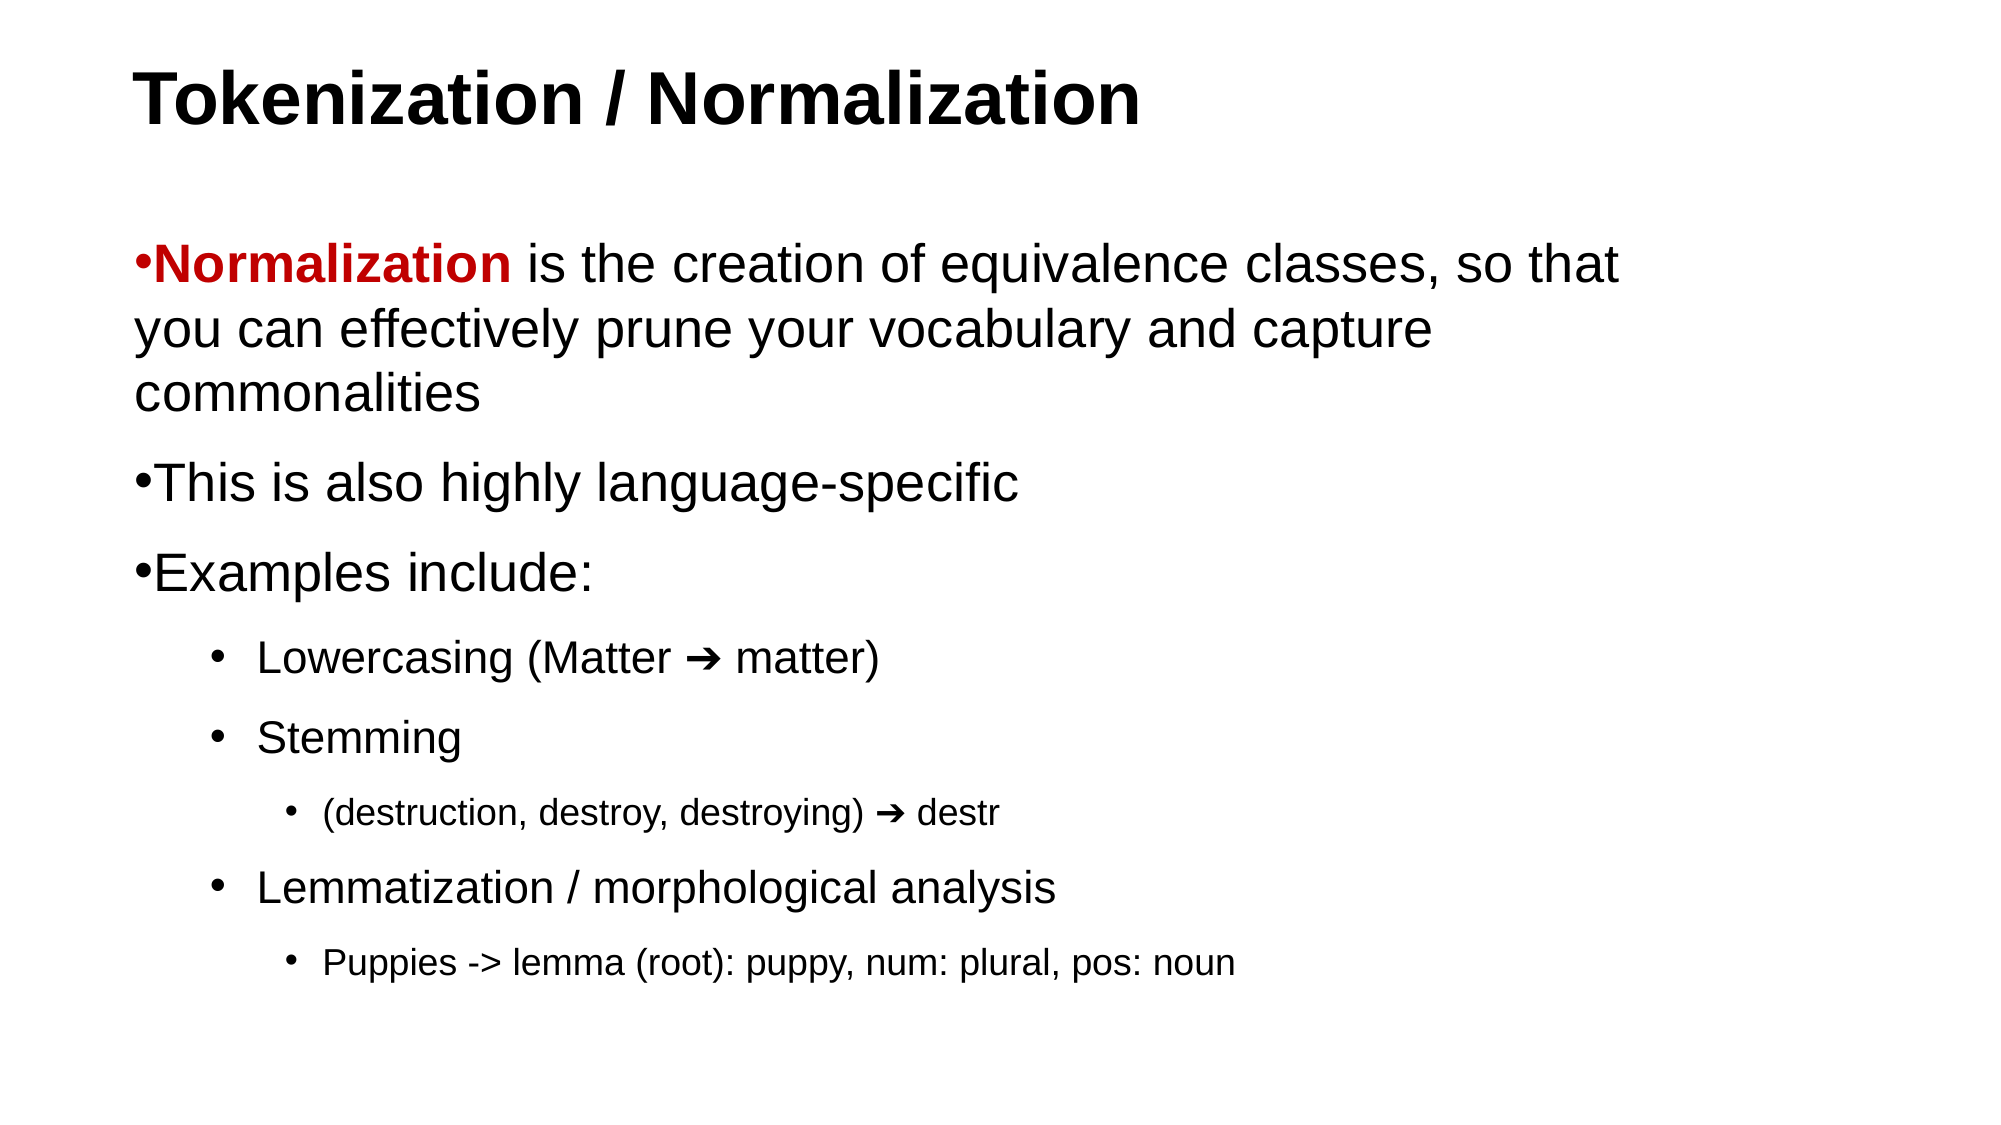

Tokenization / Normalization
Normalization is the creation of equivalence classes, so that you can effectively prune your vocabulary and capture commonalities
This is also highly language-specific
Examples include:
Lowercasing (Matter ➔ matter)
Stemming
(destruction, destroy, destroying) ➔ destr
Lemmatization / morphological analysis
Puppies -> lemma (root): puppy, num: plural, pos: noun